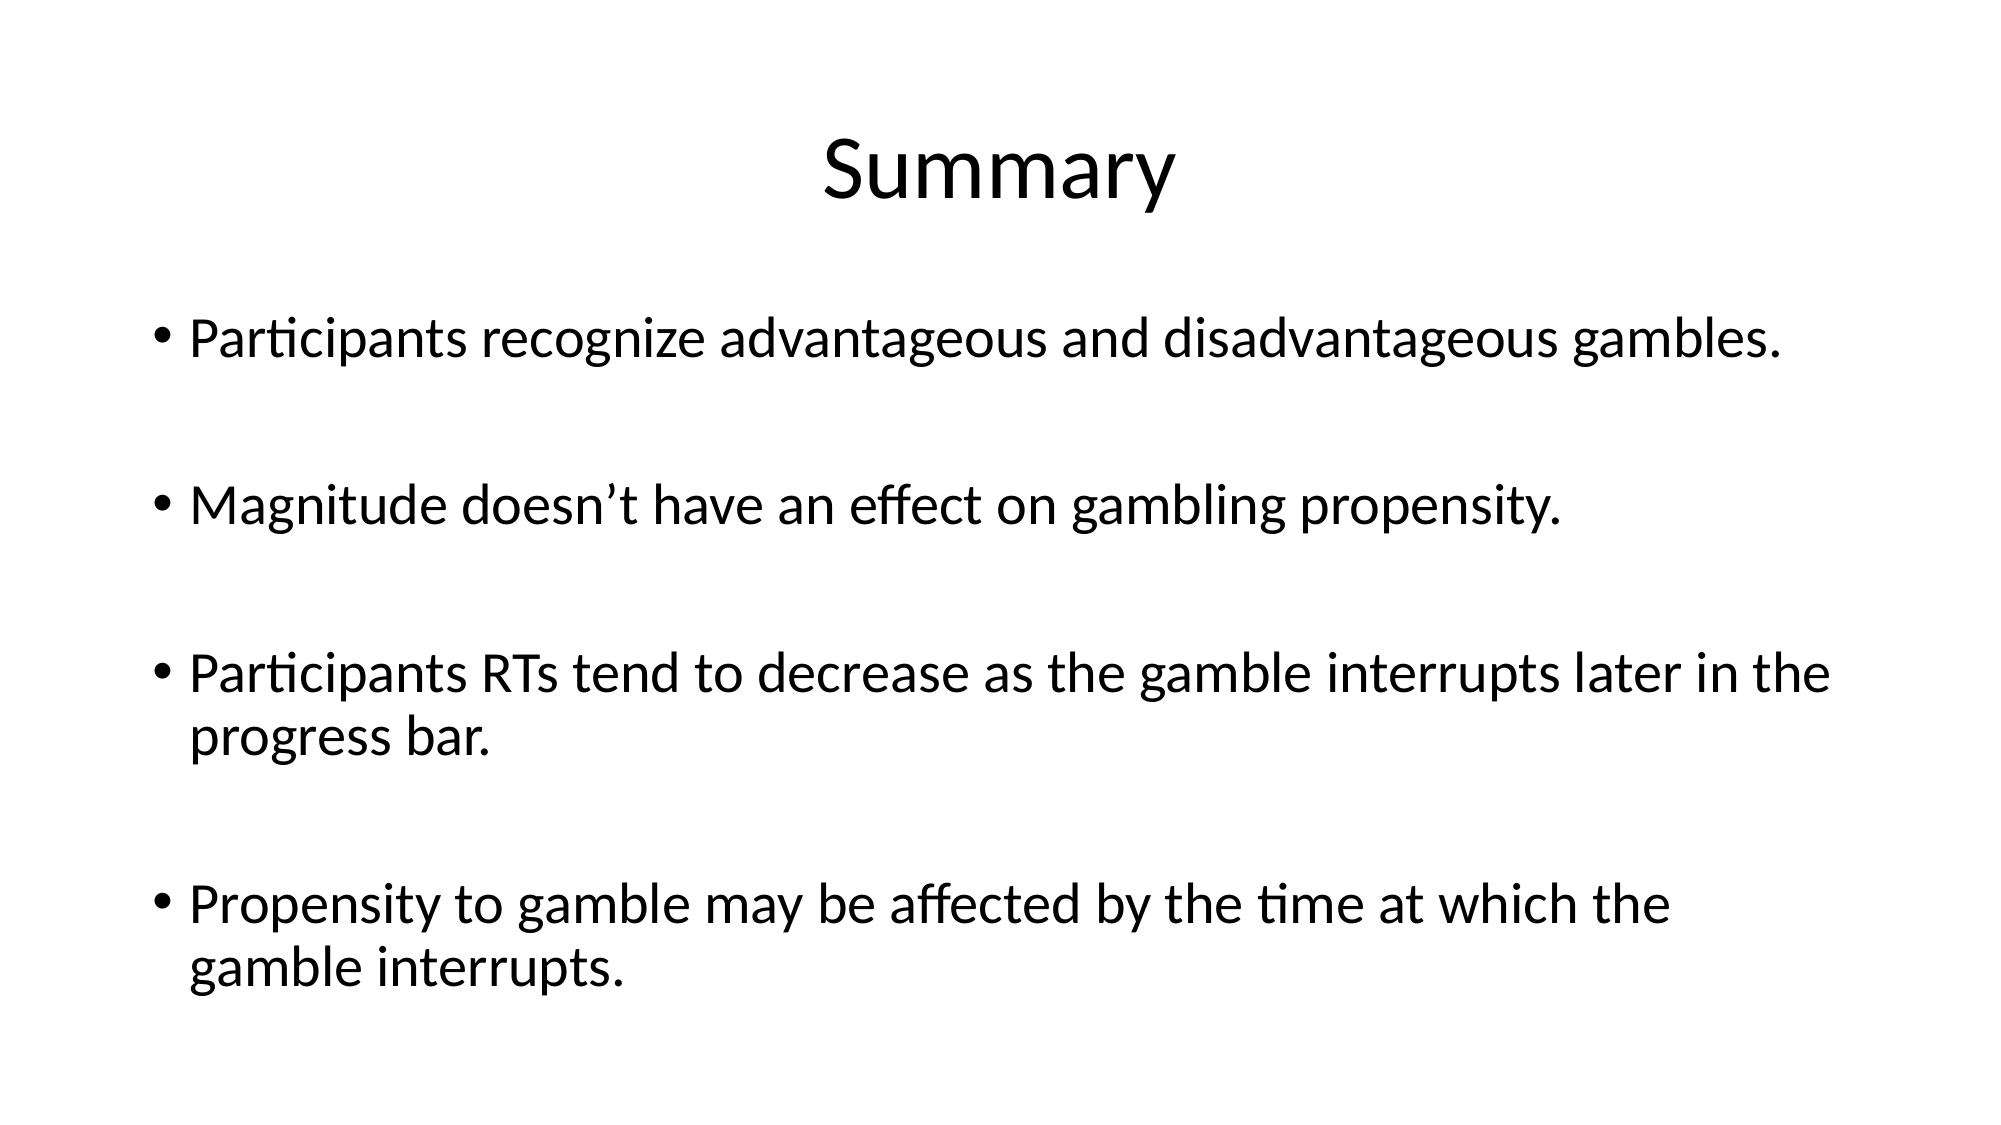

# Summary
Participants recognize advantageous and disadvantageous gambles.

Magnitude doesn’t have an effect on gambling propensity.

Participants RTs tend to decrease as the gamble interrupts later in the progress bar.

Propensity to gamble may be affected by the time at which the gamble interrupts.